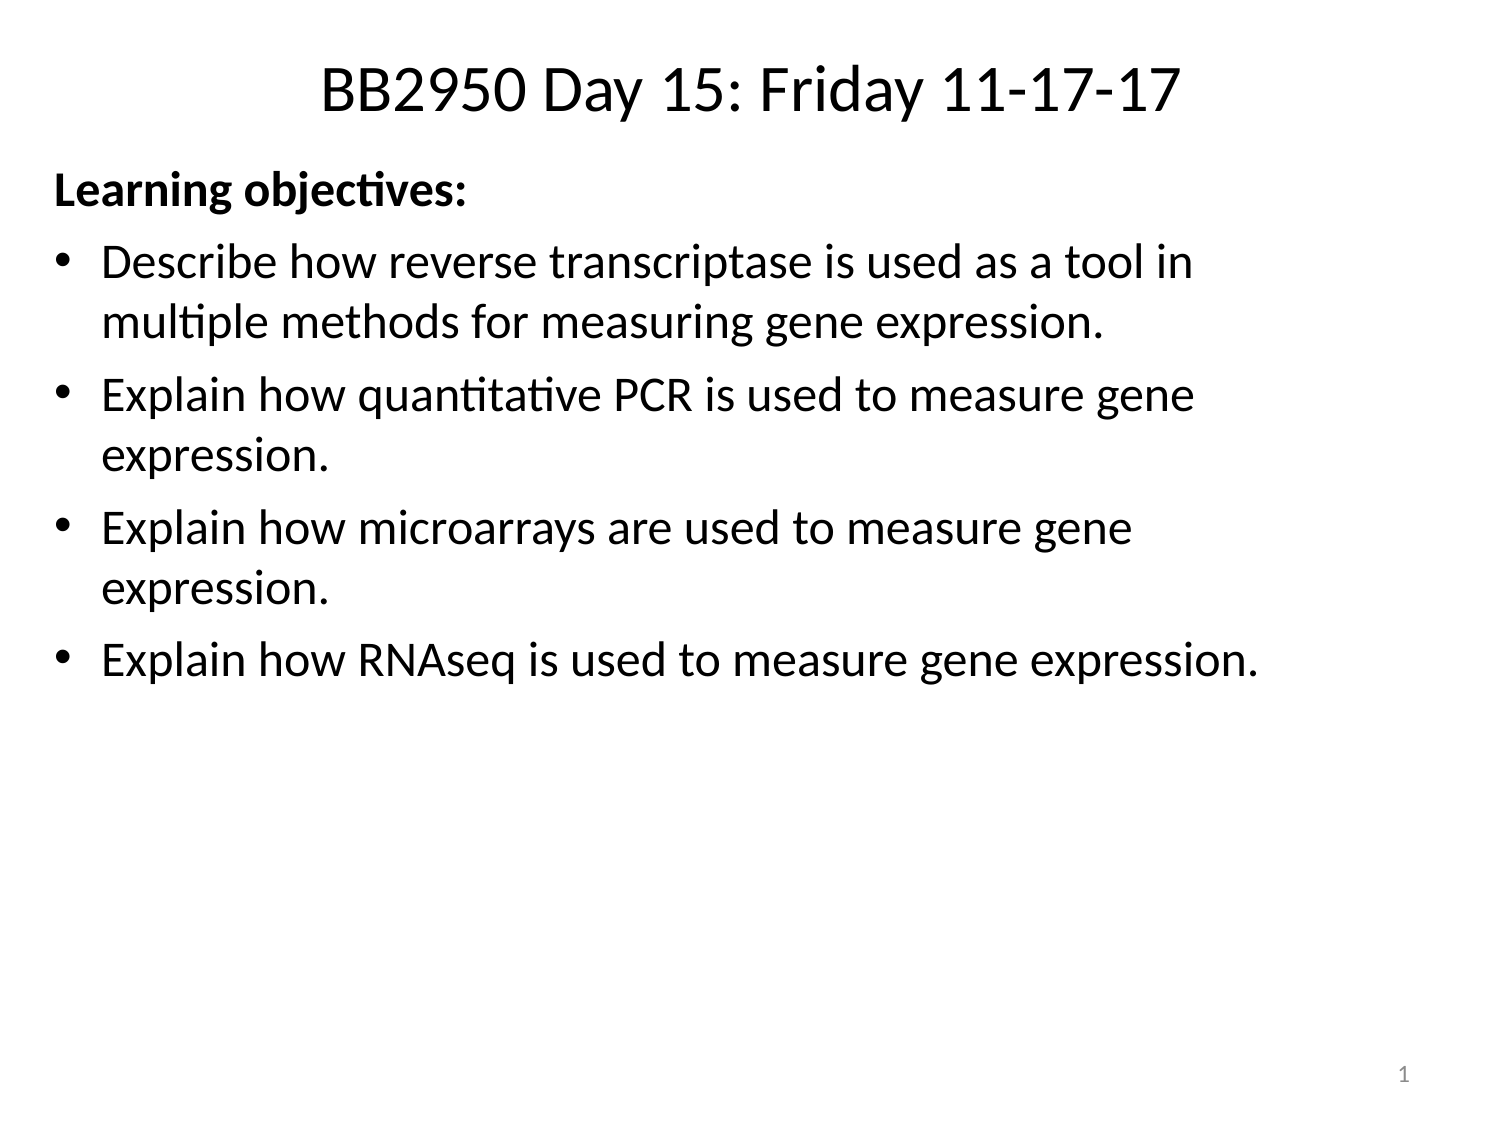

BB2950 Day 15: Friday 11-17-17
Learning objectives:
Describe how reverse transcriptase is used as a tool in multiple methods for measuring gene expression.
Explain how quantitative PCR is used to measure gene expression.
Explain how microarrays are used to measure gene expression.
Explain how RNAseq is used to measure gene expression.

1